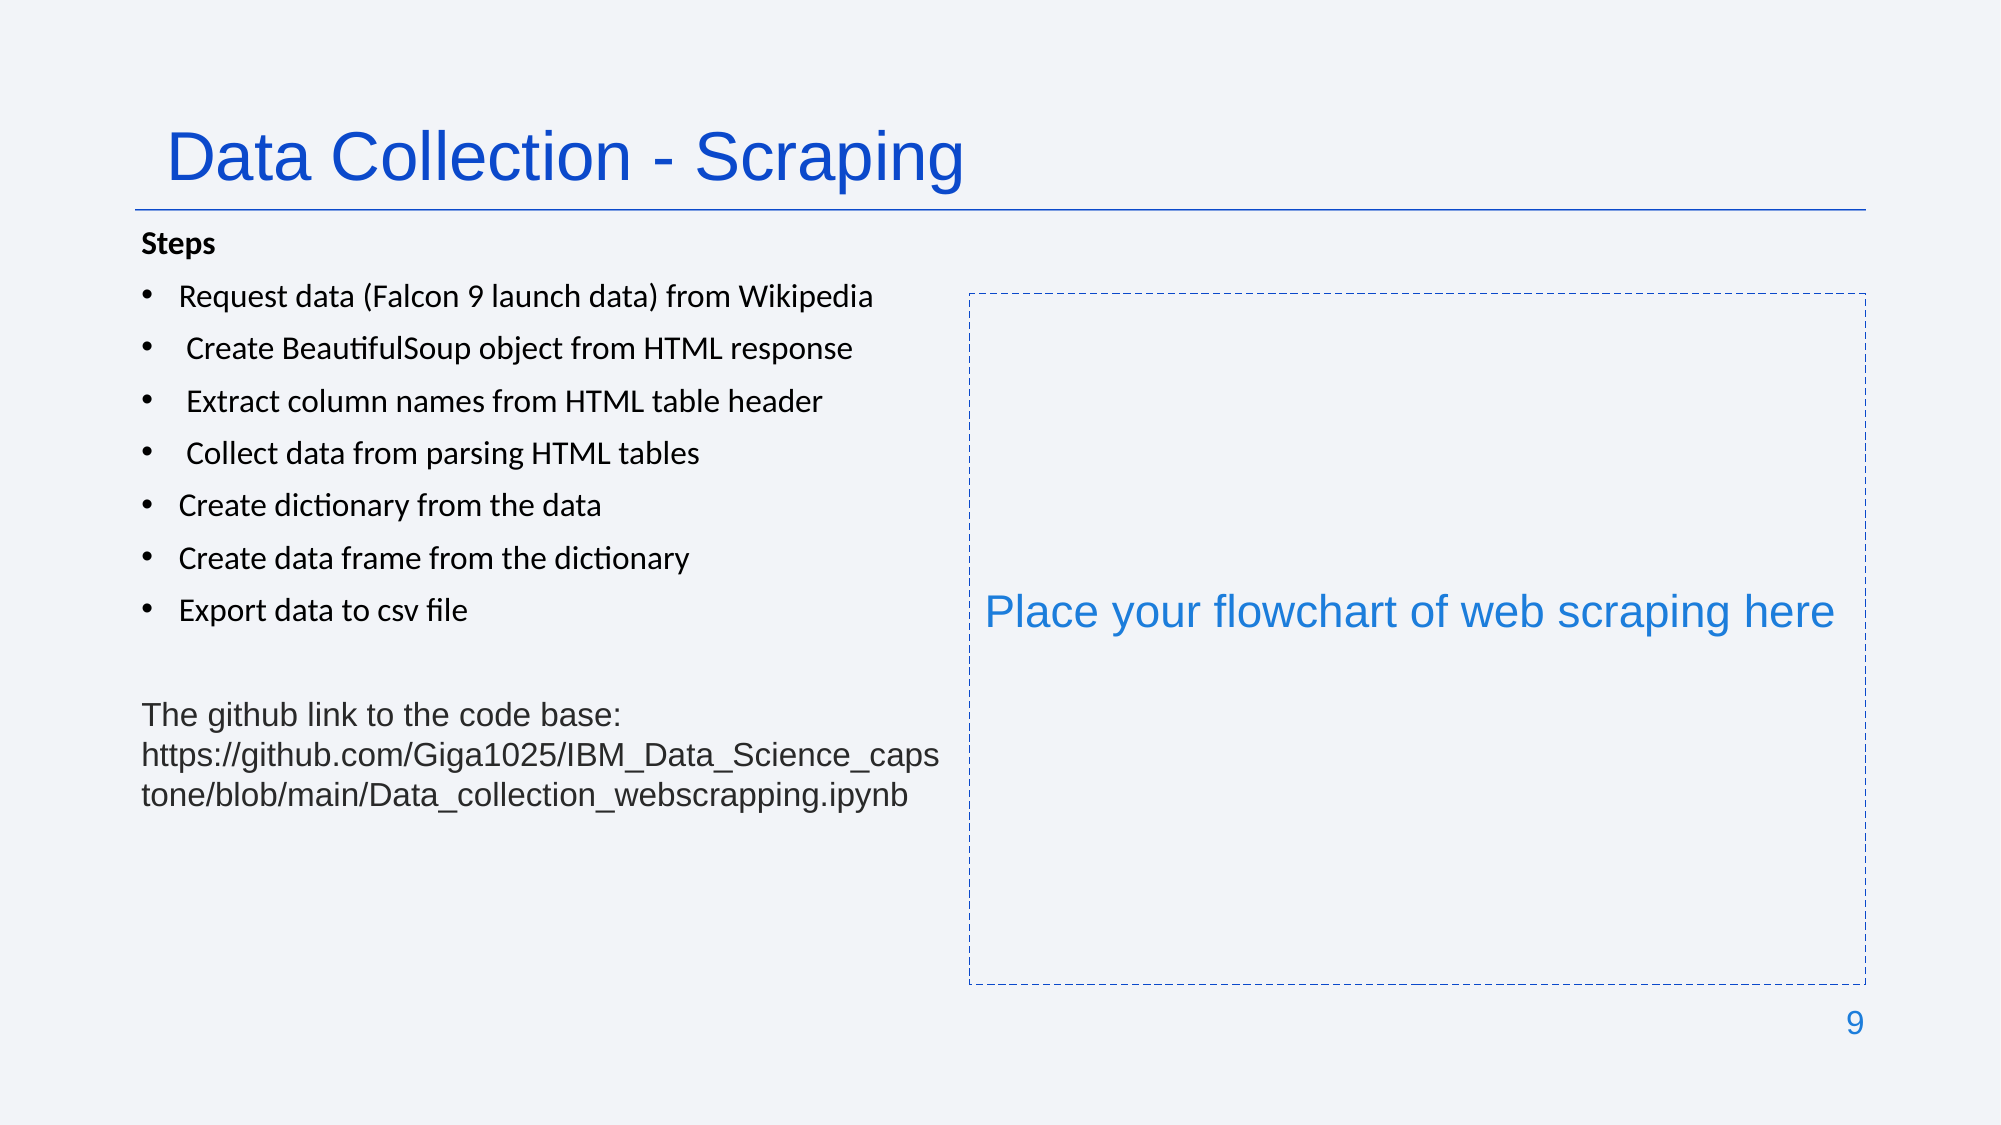

Data Collection - Scraping
Steps
Request data (Falcon 9 launch data) from Wikipedia
 Create BeautifulSoup object from HTML response
 Extract column names from HTML table header
 Collect data from parsing HTML tables
Create dictionary from the data
Create data frame from the dictionary
Export data to csv file

The github link to the code base: https://github.com/Giga1025/IBM_Data_Science_capstone/blob/main/Data_collection_webscrapping.ipynb

Place your flowchart of web scraping here
9